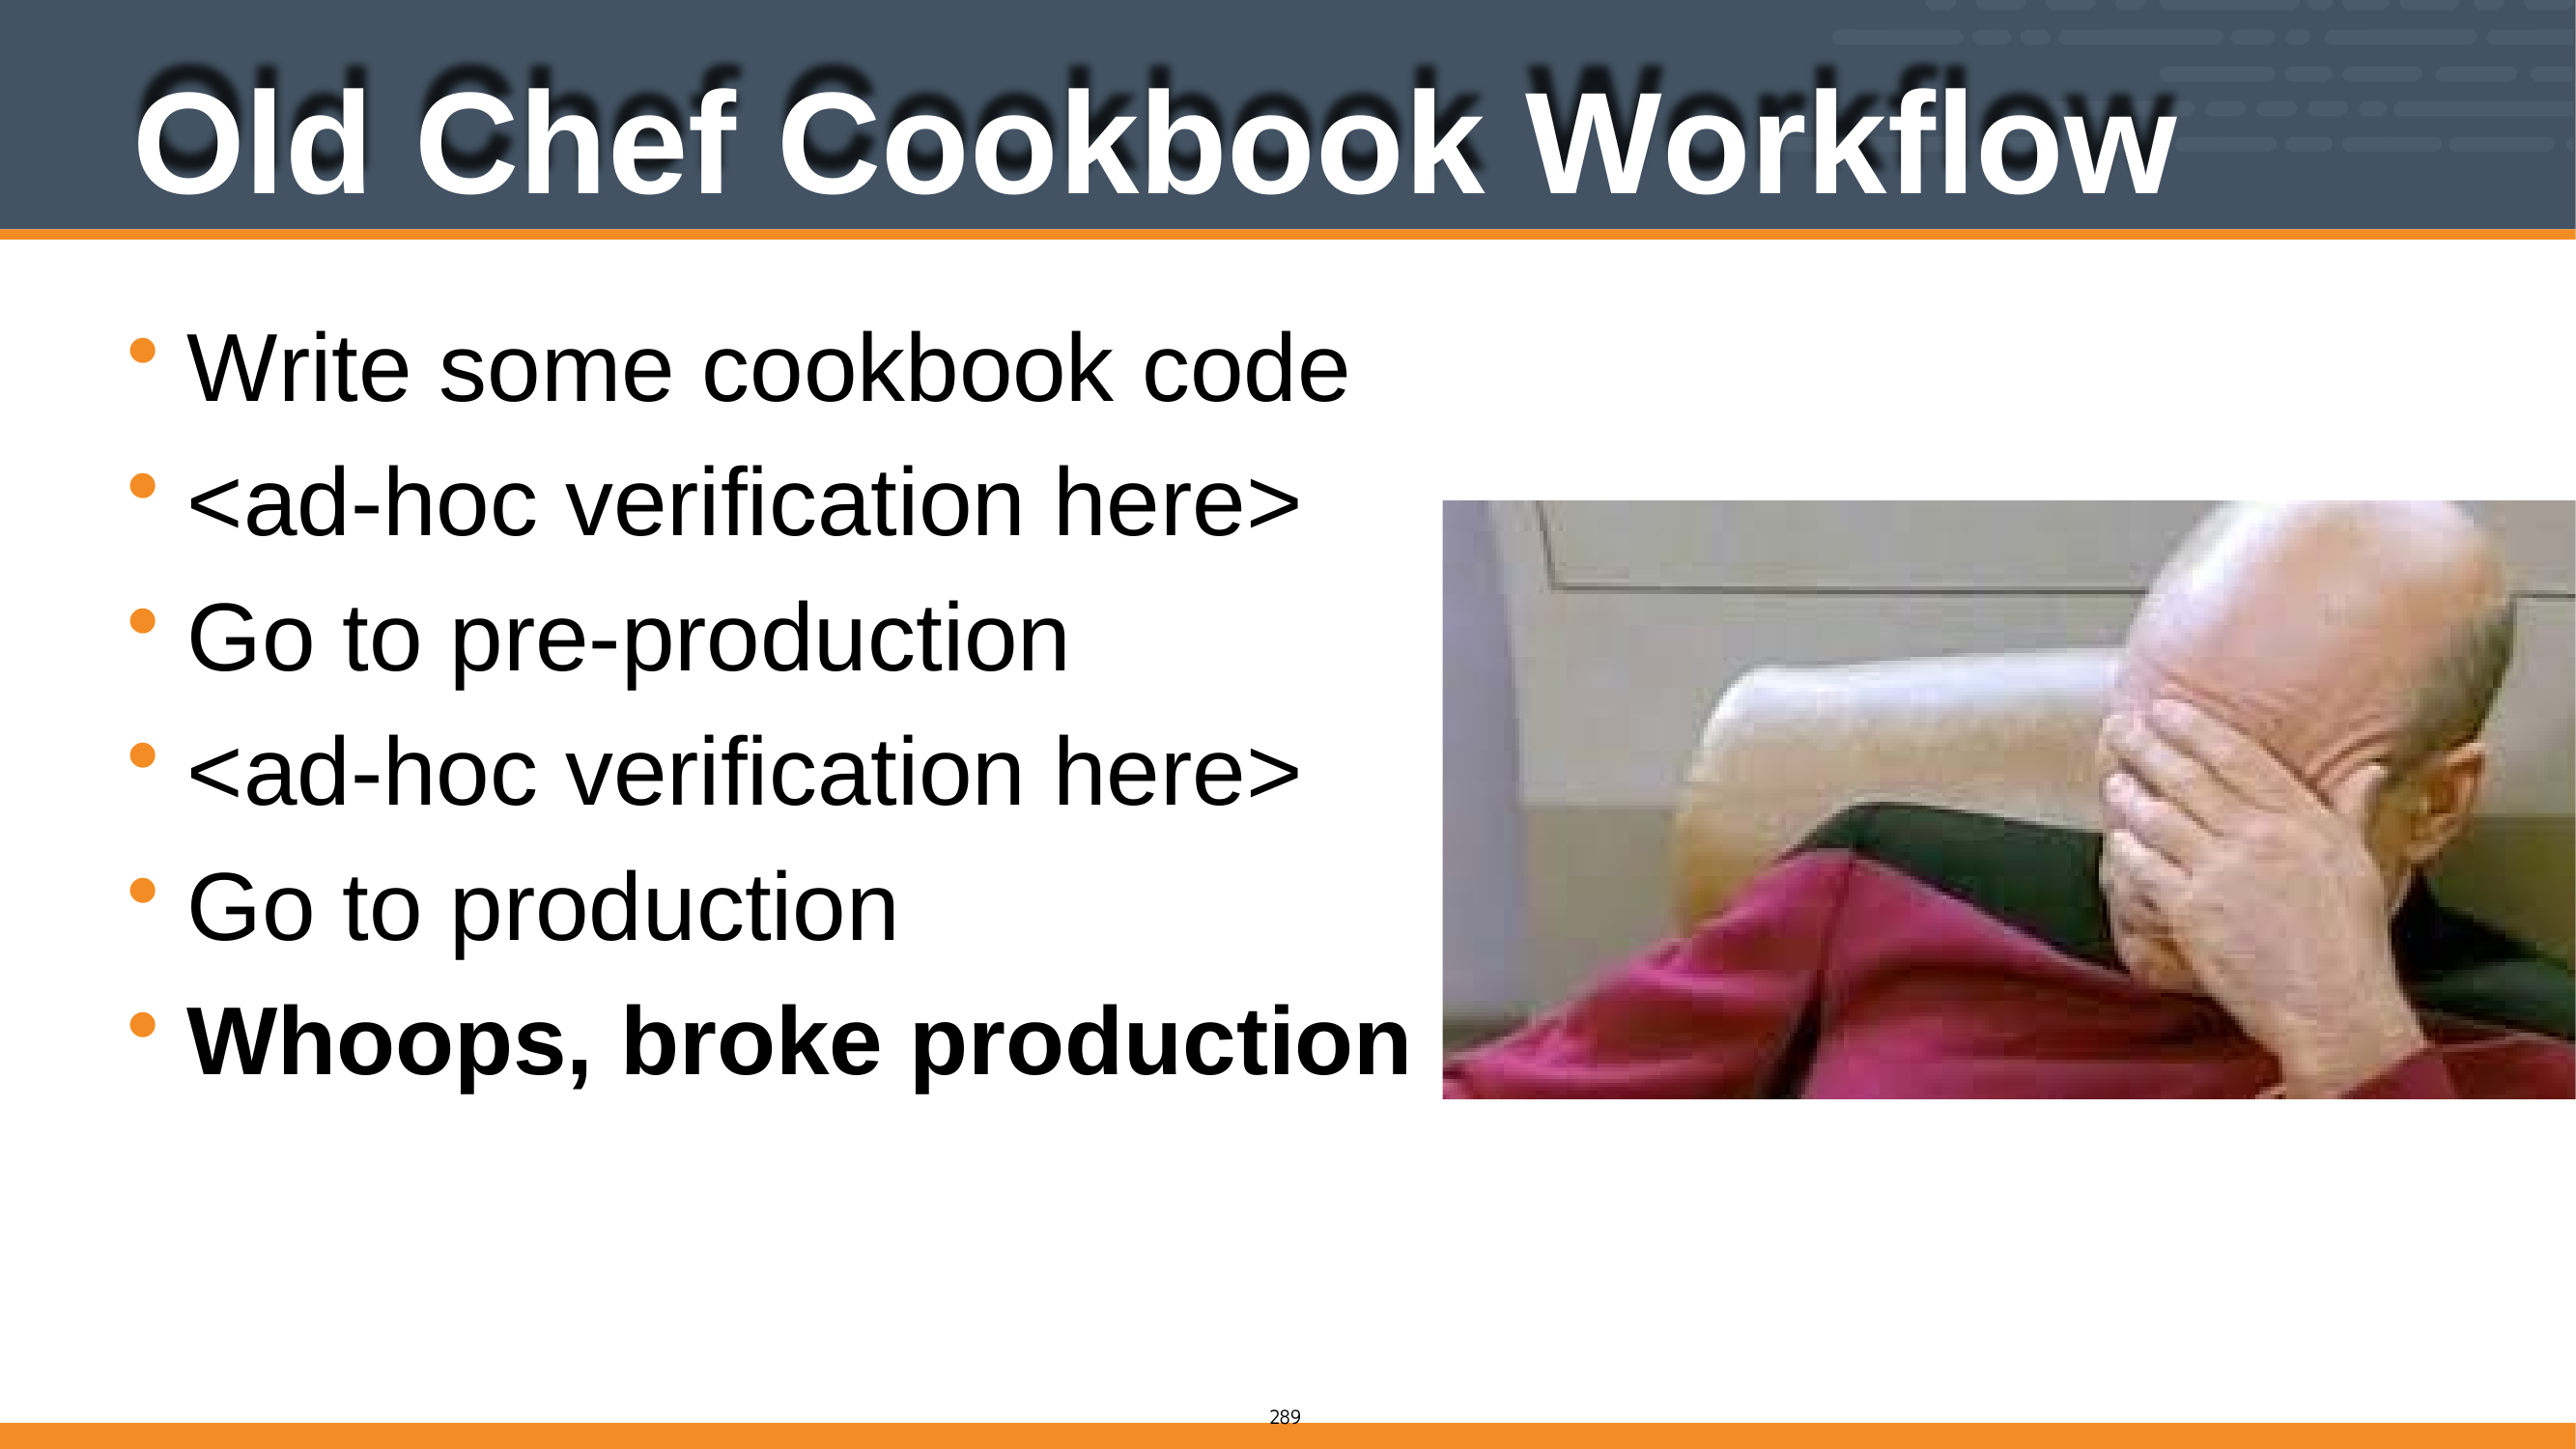

# Old Chef Cookbook Workflow

Write some cookbook code
<ad-hoc verification here>
Go to pre-production
<ad-hoc verification here>
Go to production
Whoops, broke production

289